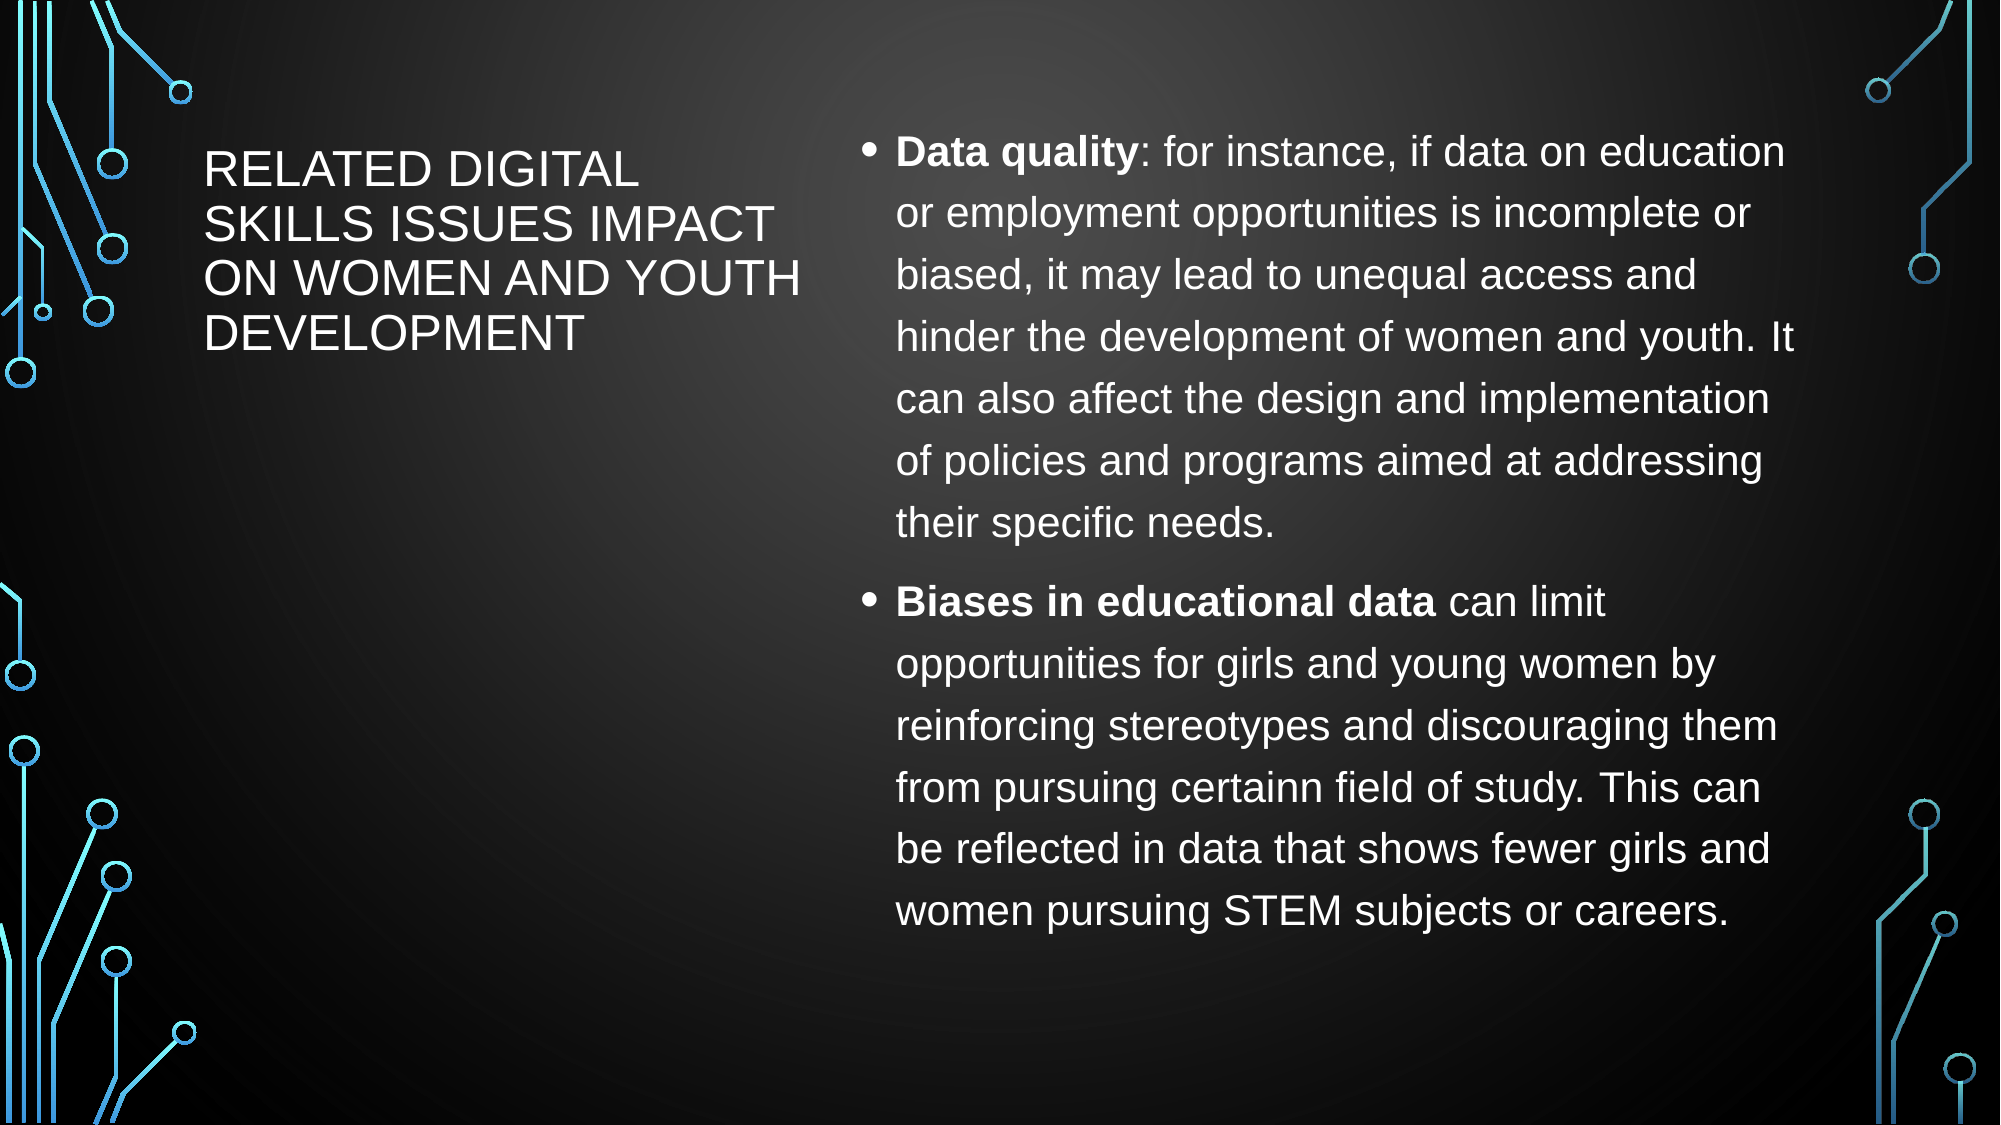

Data quality: for instance, if data on education or employment opportunities is incomplete or biased, it may lead to unequal access and hinder the development of women and youth. It can also affect the design and implementation of policies and programs aimed at addressing their specific needs.
Biases in educational data can limit opportunities for girls and young women by reinforcing stereotypes and discouraging them from pursuing certainn field of study. This can be reflected in data that shows fewer girls and women pursuing STEM subjects or careers.
# Related Digital Skills issues Impact on Women and Youth Development